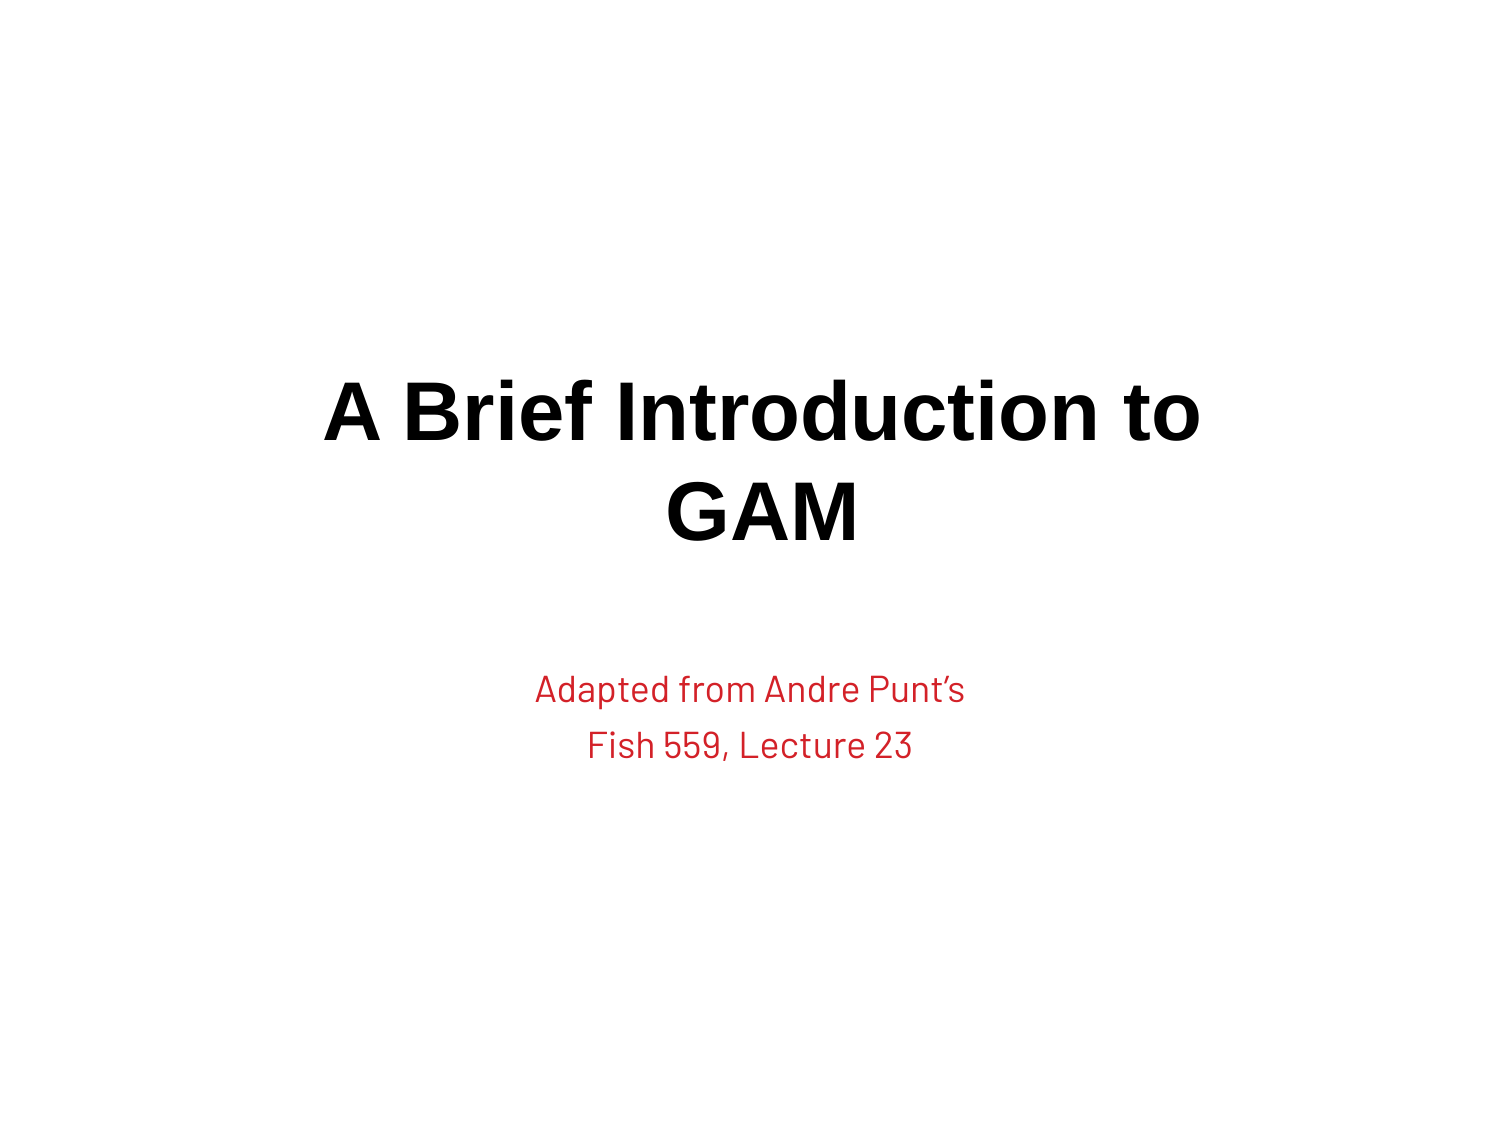

#
A Brief Introduction to
GAM

Adapted from Andre Punt’s
Fish 559, Lecture 23